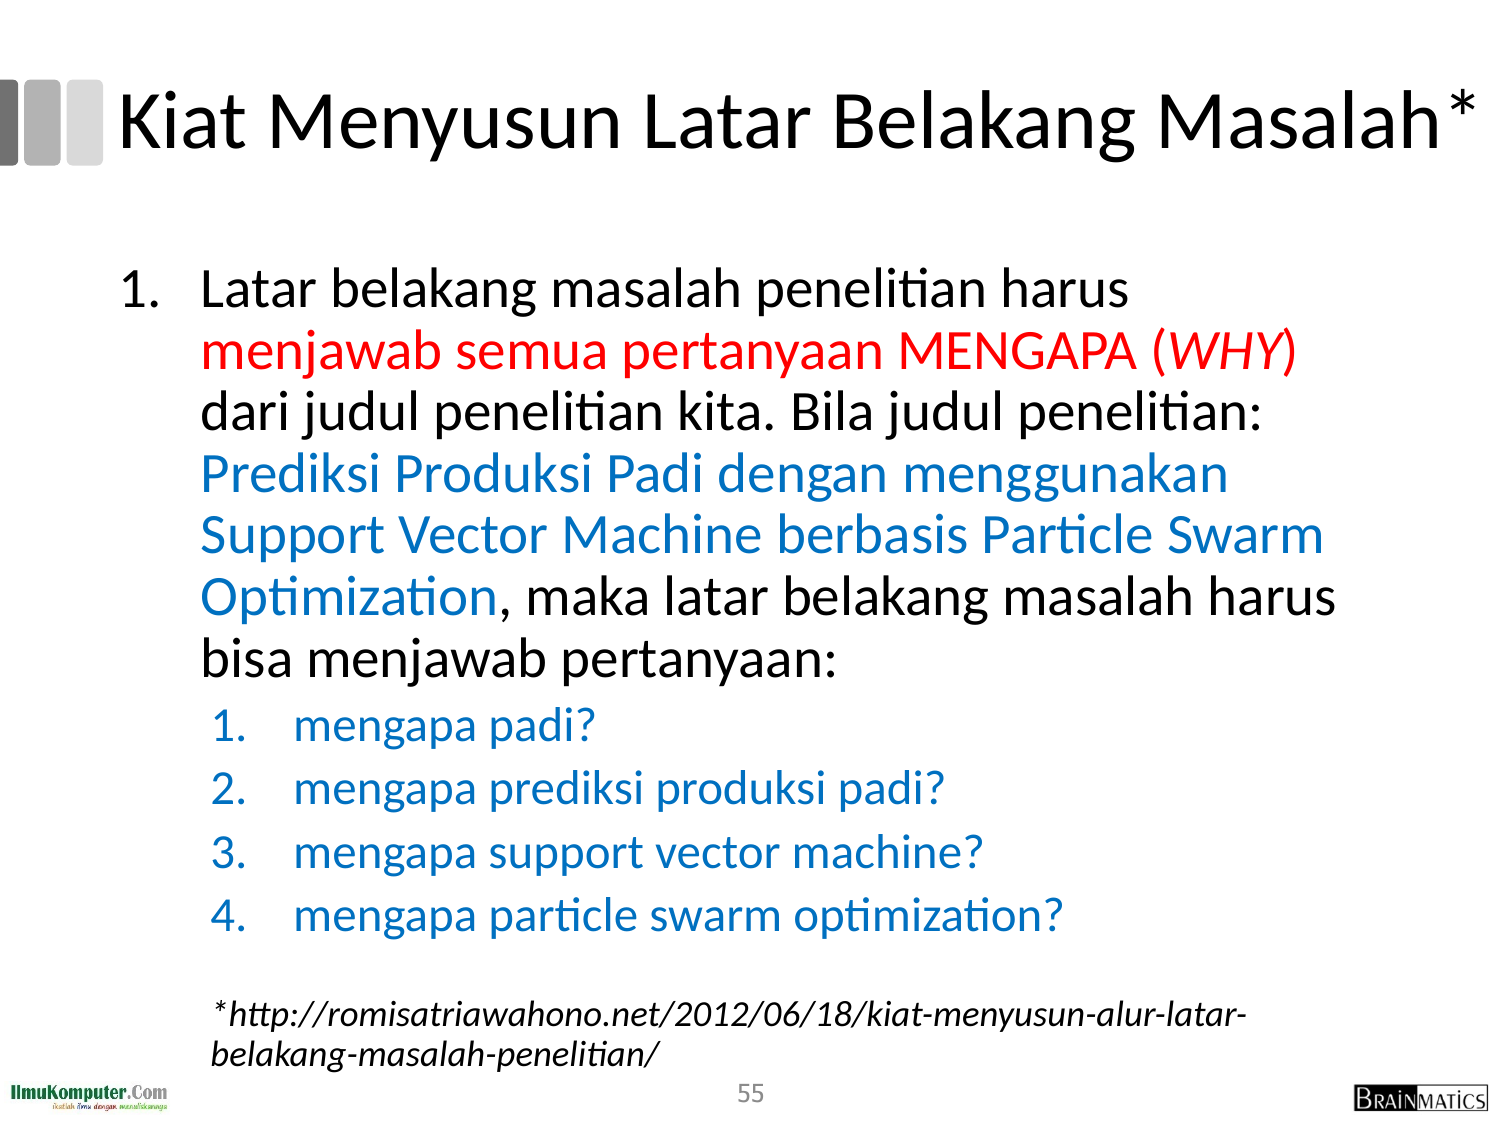

# Kiat Menyusun Latar Belakang Masalah*
Latar belakang masalah penelitian harus menjawab semua pertanyaan MENGAPA (WHY) dari judul penelitian kita. Bila judul penelitian: Prediksi Produksi Padi dengan menggunakan Support Vector Machine berbasis Particle Swarm Optimization, maka latar belakang masalah harus bisa menjawab pertanyaan:
mengapa padi?
mengapa prediksi produksi padi?
mengapa support vector machine?
mengapa particle swarm optimization?

*http://romisatriawahono.net/2012/06/18/kiat-menyusun-alur-latar-belakang-masalah-penelitian/
55